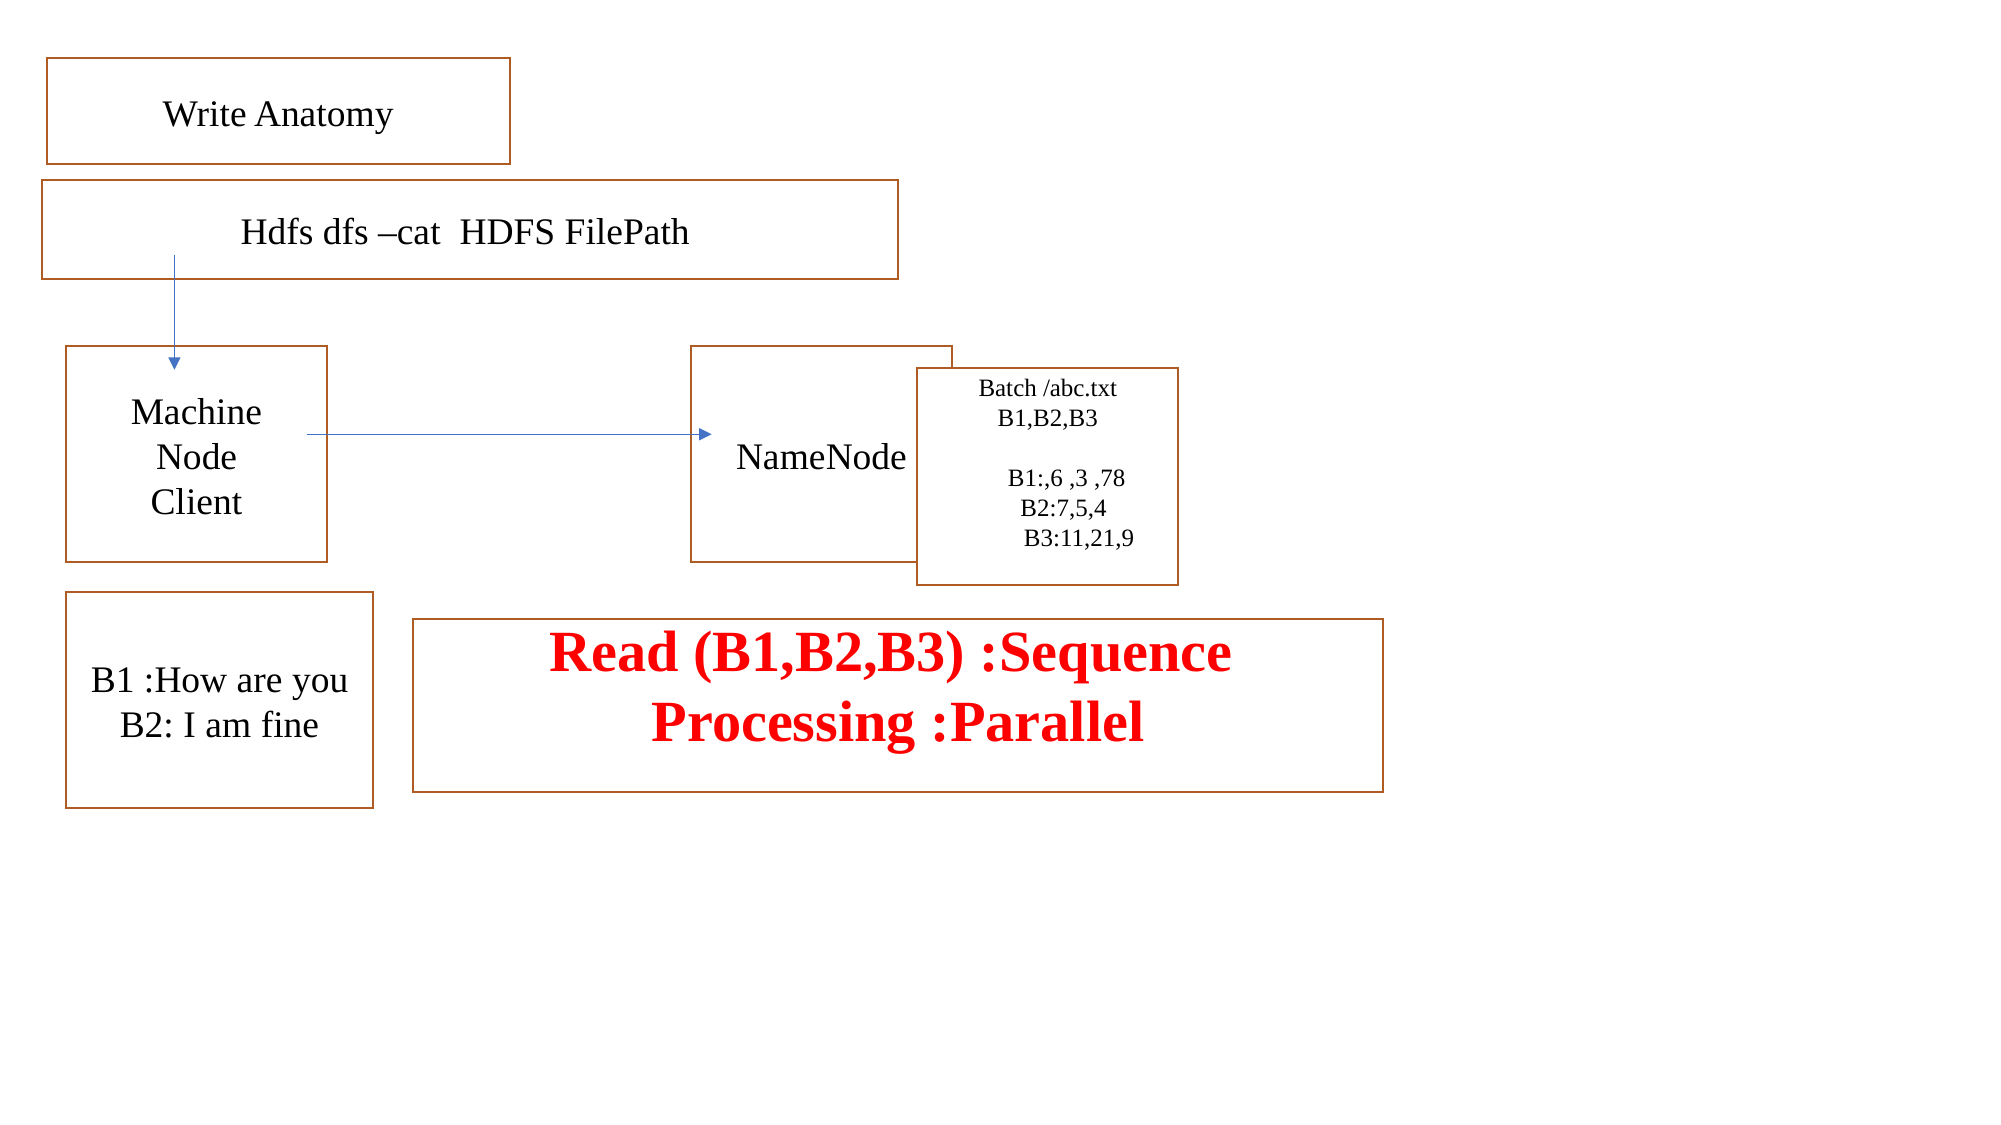

Write Anatomy
Hdfs dfs –cat  HDFS FilePath
Machine
Node
Client
NameNode
Batch /abc.txt
B1,B2,B3

      B1:,6 ,3 ,78
      B2:7,5,4
          B3:11,21,9

B1 :How are you
B2: I am fine
Read (B1,B2,B3) :Sequence
Processing :Parallel